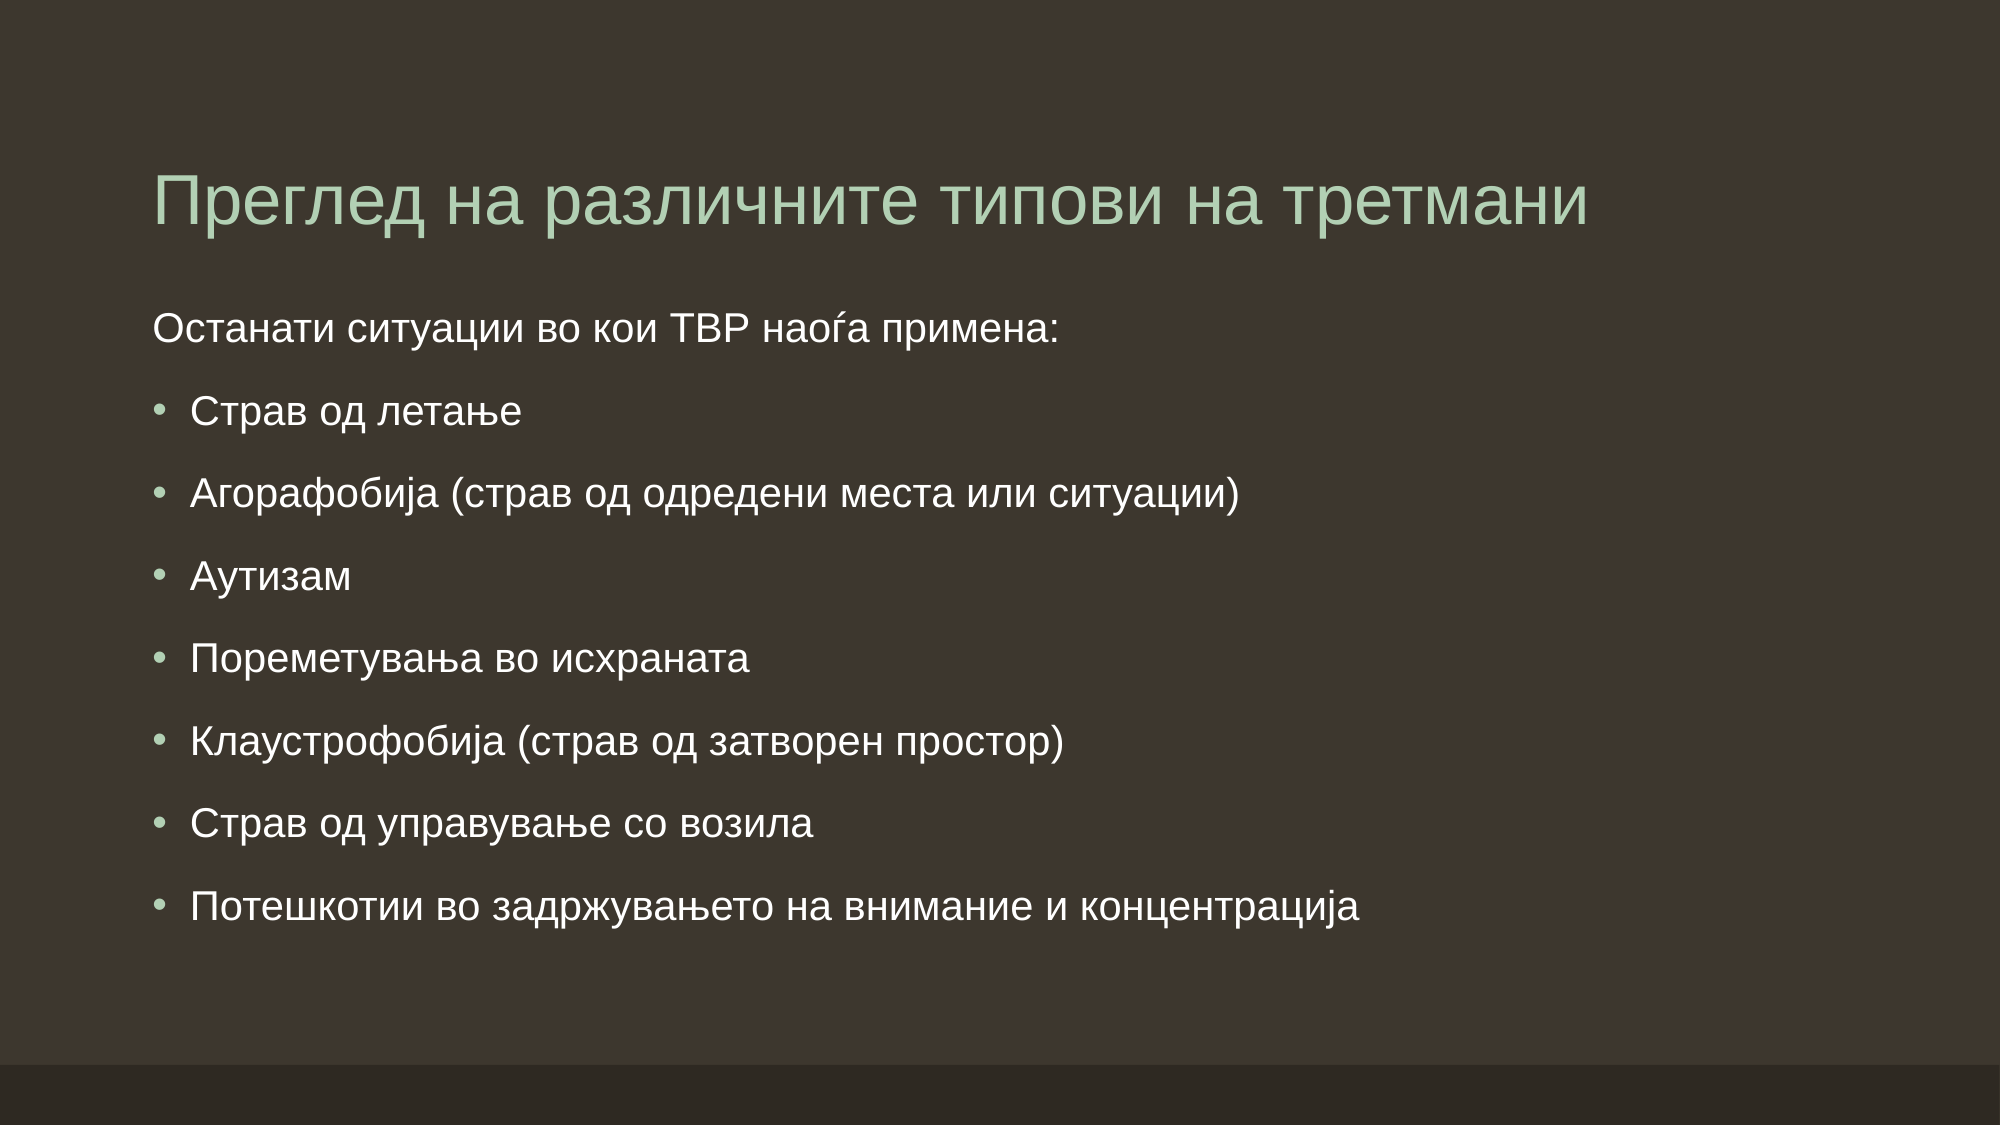

# Преглед на различните типови на третмани
Останати ситуации во кои ТВР наоѓа примена:
Страв од летање
Агорафобија (страв од одредени места или ситуации)
Аутизам
Пореметувања во исхраната
Клаустрофобија (страв од затворен простор)
Страв од управување со возила
Потешкотии во задржувањето на внимание и концентрација